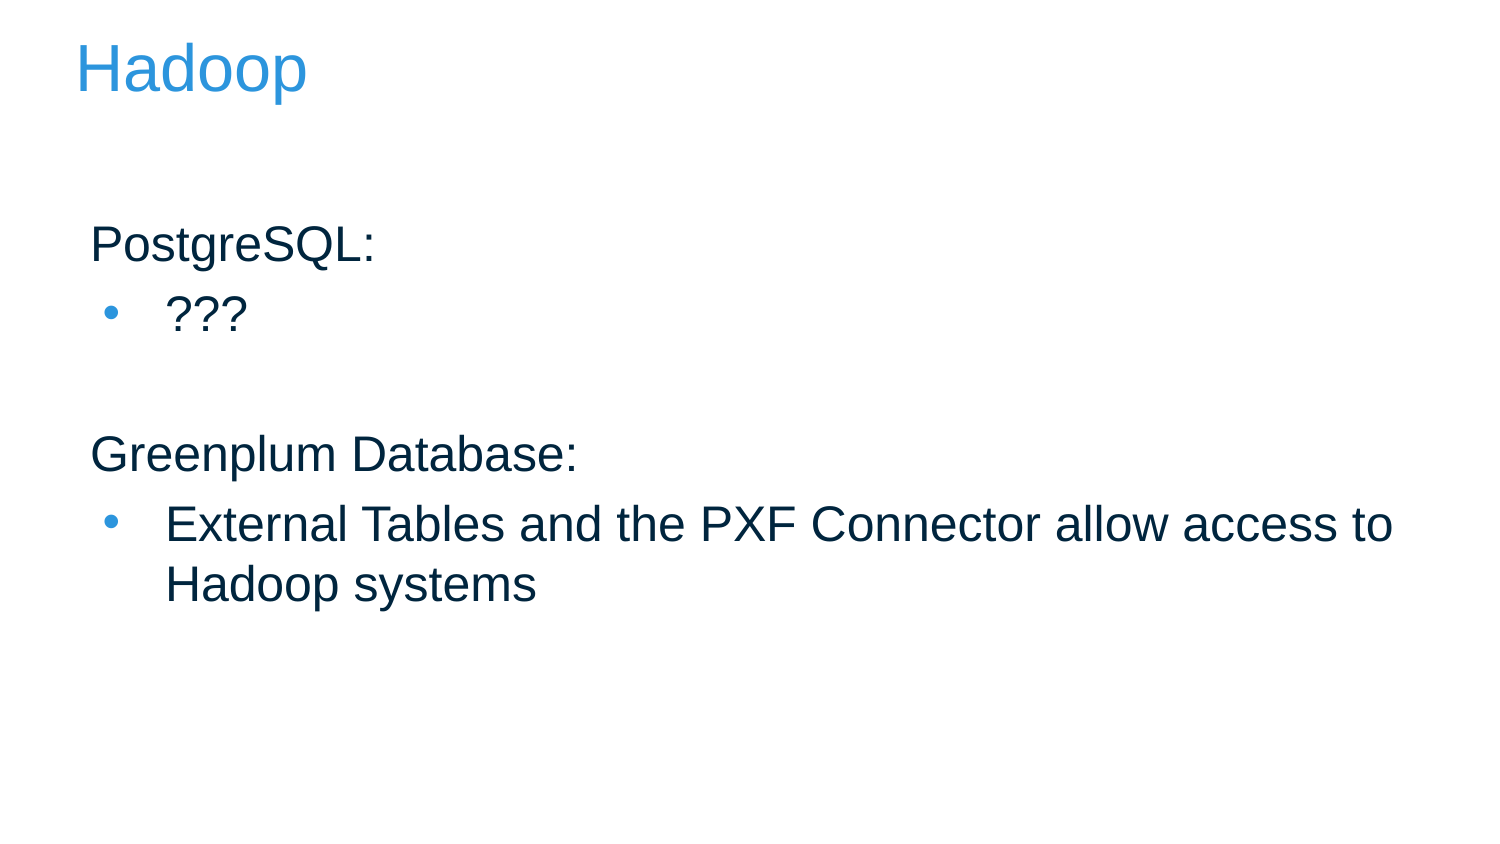

# Hadoop
PostgreSQL:
???

Greenplum Database:
External Tables and the PXF Connector allow access to Hadoop systems